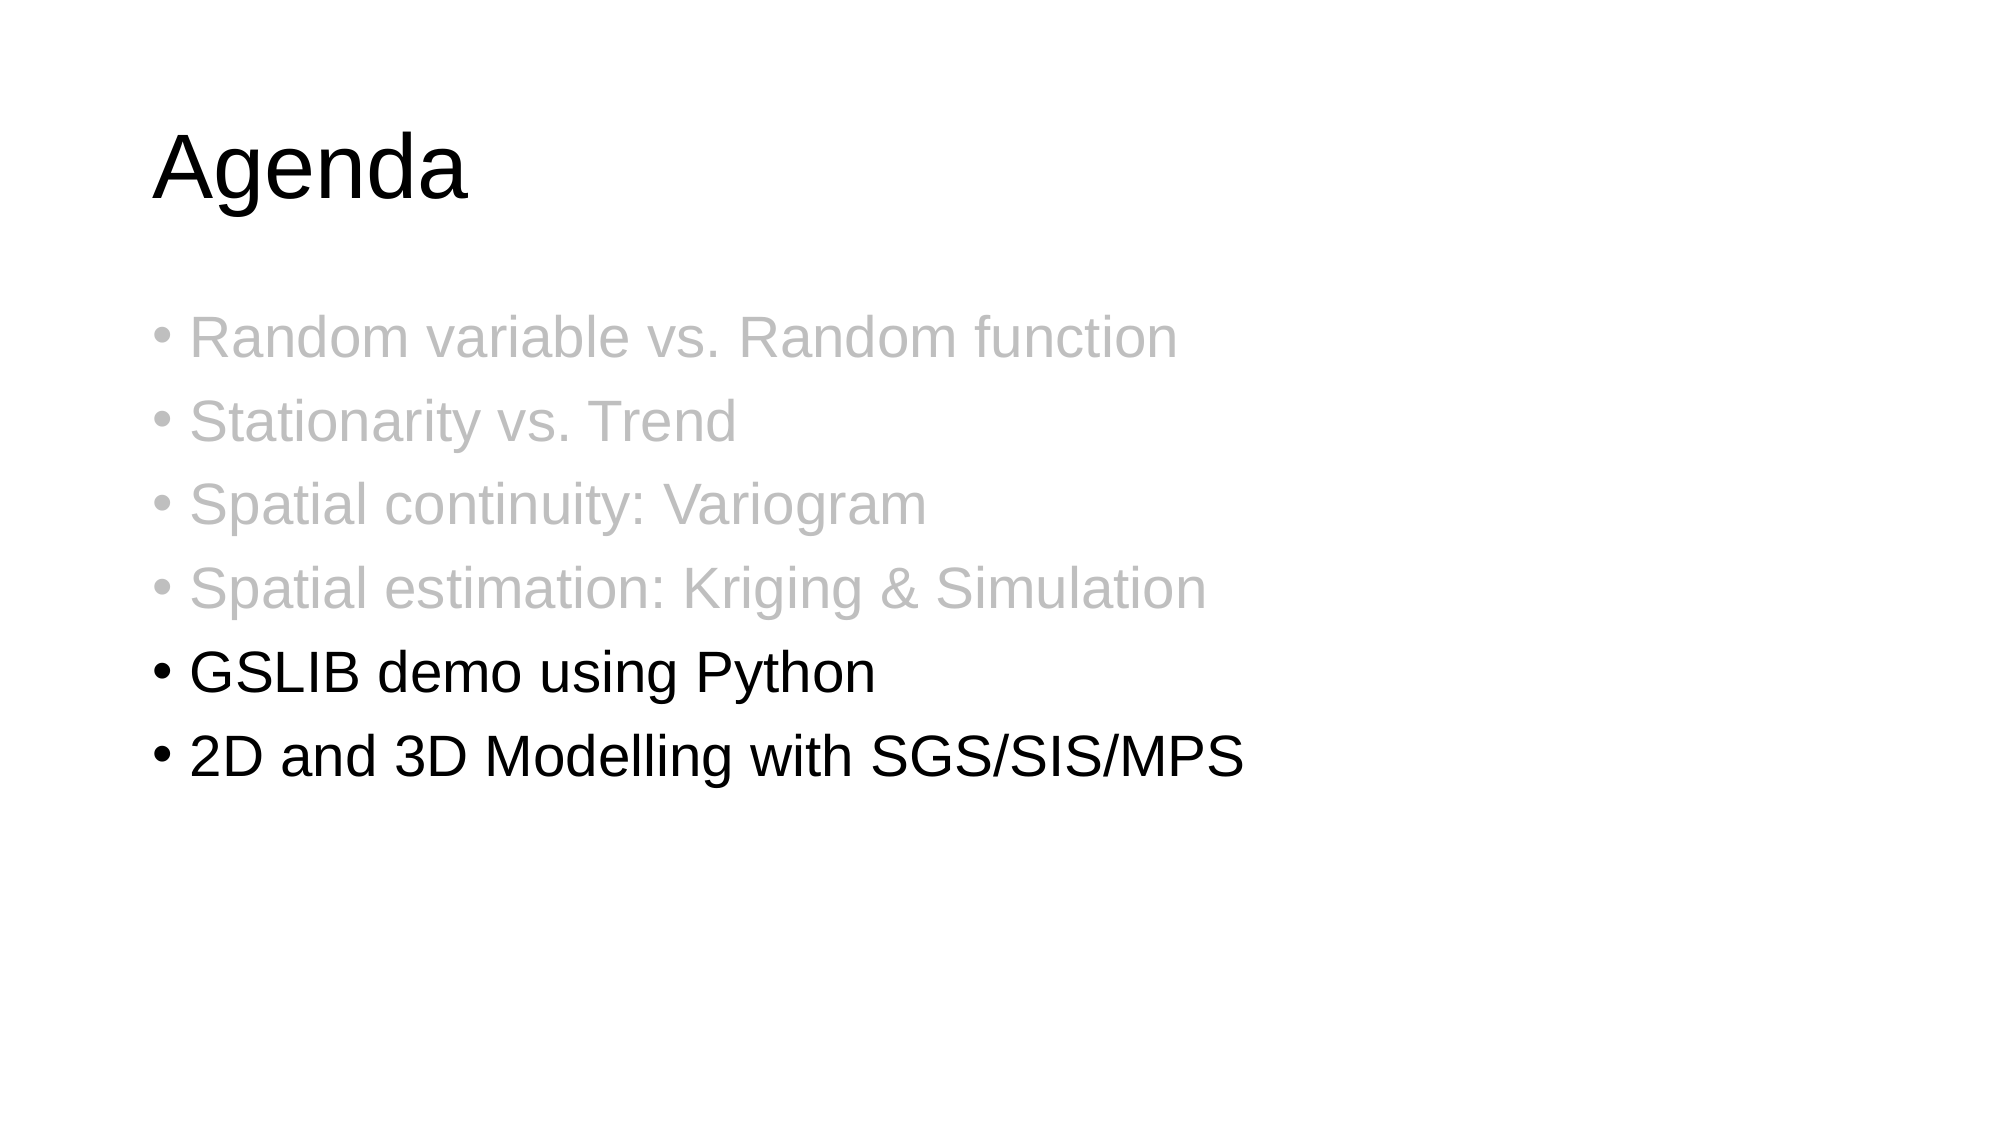

# Agenda
Random variable vs. Random function
Stationarity vs. Trend
Spatial continuity: Variogram
Spatial estimation: Kriging & Simulation
GSLIB demo using Python
2D and 3D Modelling with SGS/SIS/MPS